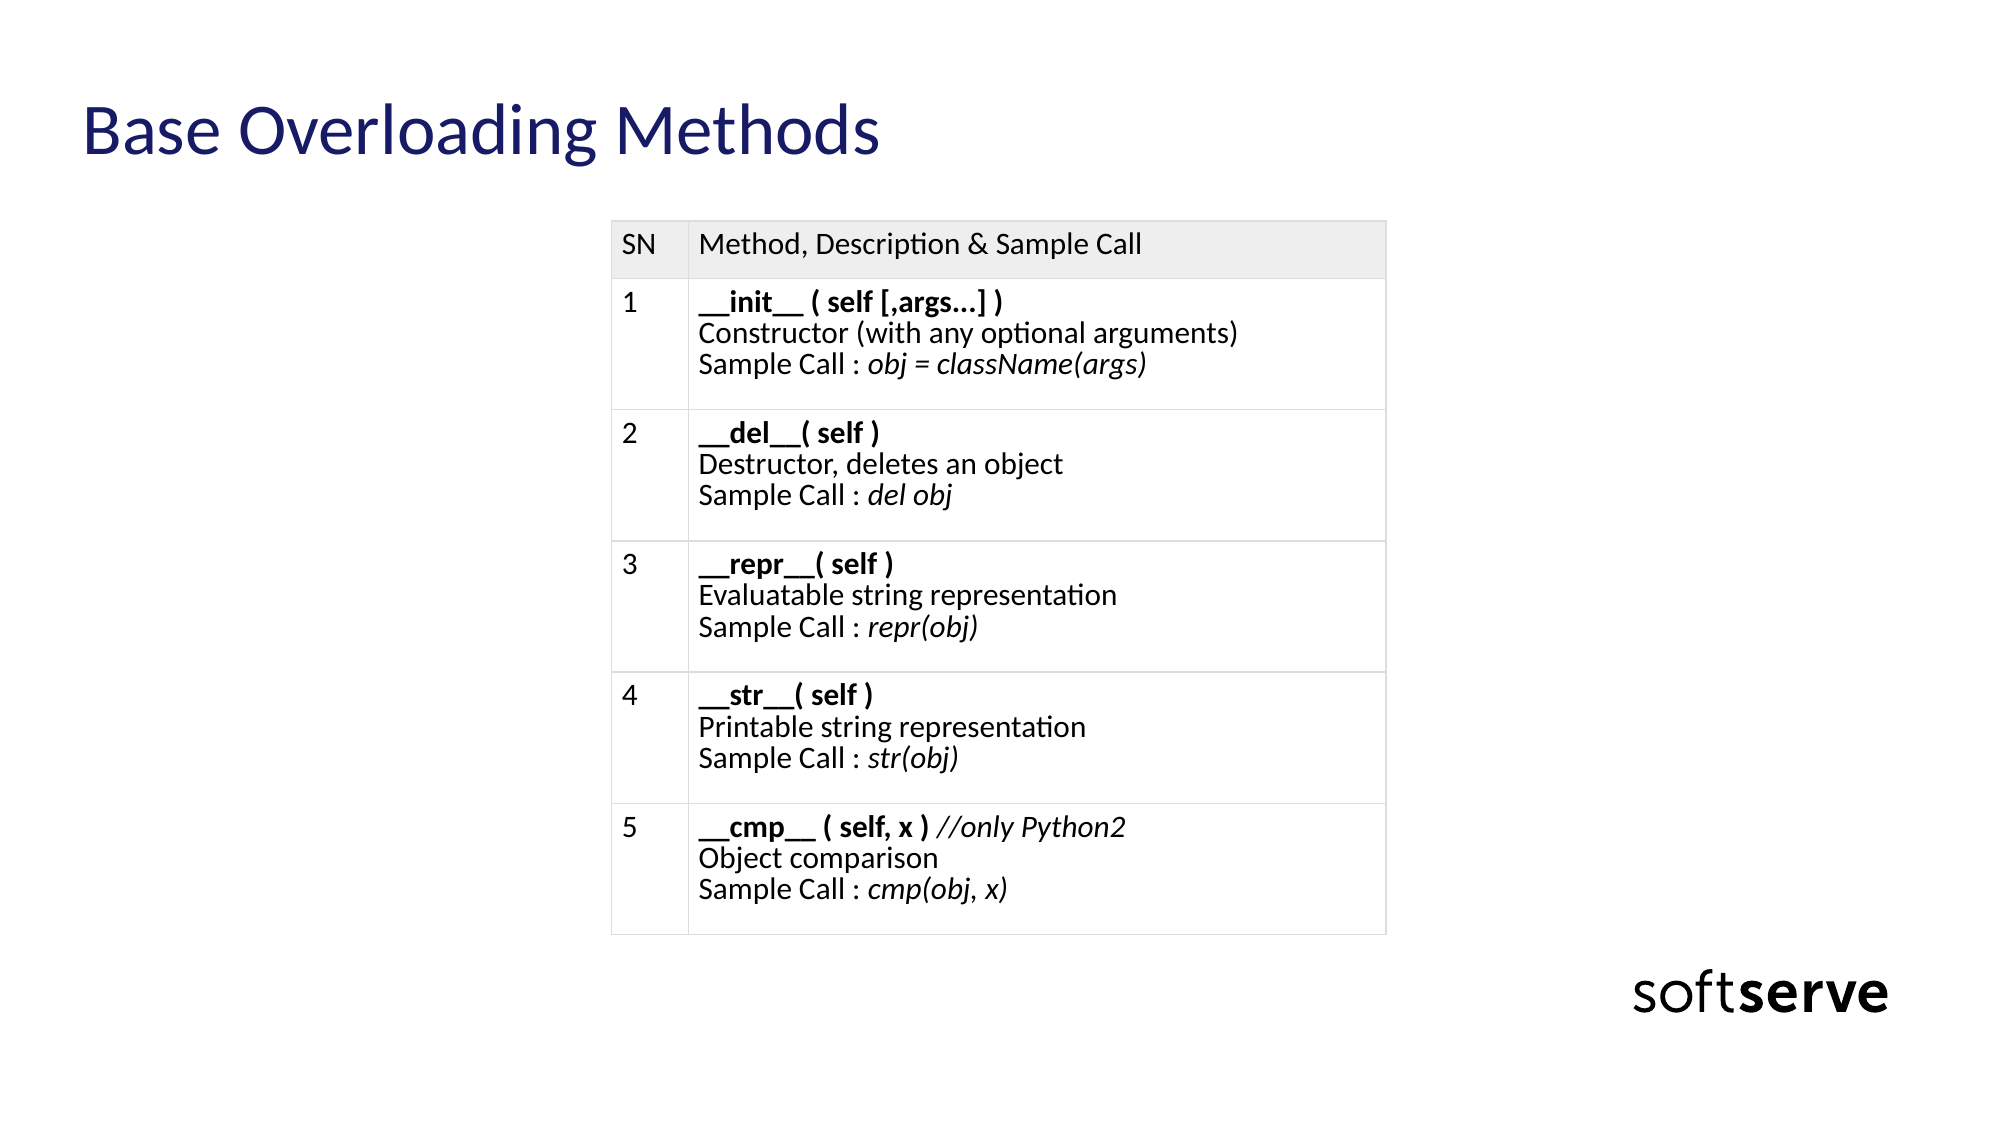

# Base Overloading Methods
| SN | Method, Description & Sample Call |
| --- | --- |
| 1 | \_\_init\_\_ ( self [,args...] ) Constructor (with any optional arguments) Sample Call : obj = className(args) |
| 2 | \_\_del\_\_( self ) Destructor, deletes an object Sample Call : del obj |
| 3 | \_\_repr\_\_( self ) Evaluatable string representation Sample Call : repr(obj) |
| 4 | \_\_str\_\_( self ) Printable string representation Sample Call : str(obj) |
| 5 | \_\_cmp\_\_ ( self, x ) //only Python2 Object comparison Sample Call : cmp(obj, x) |